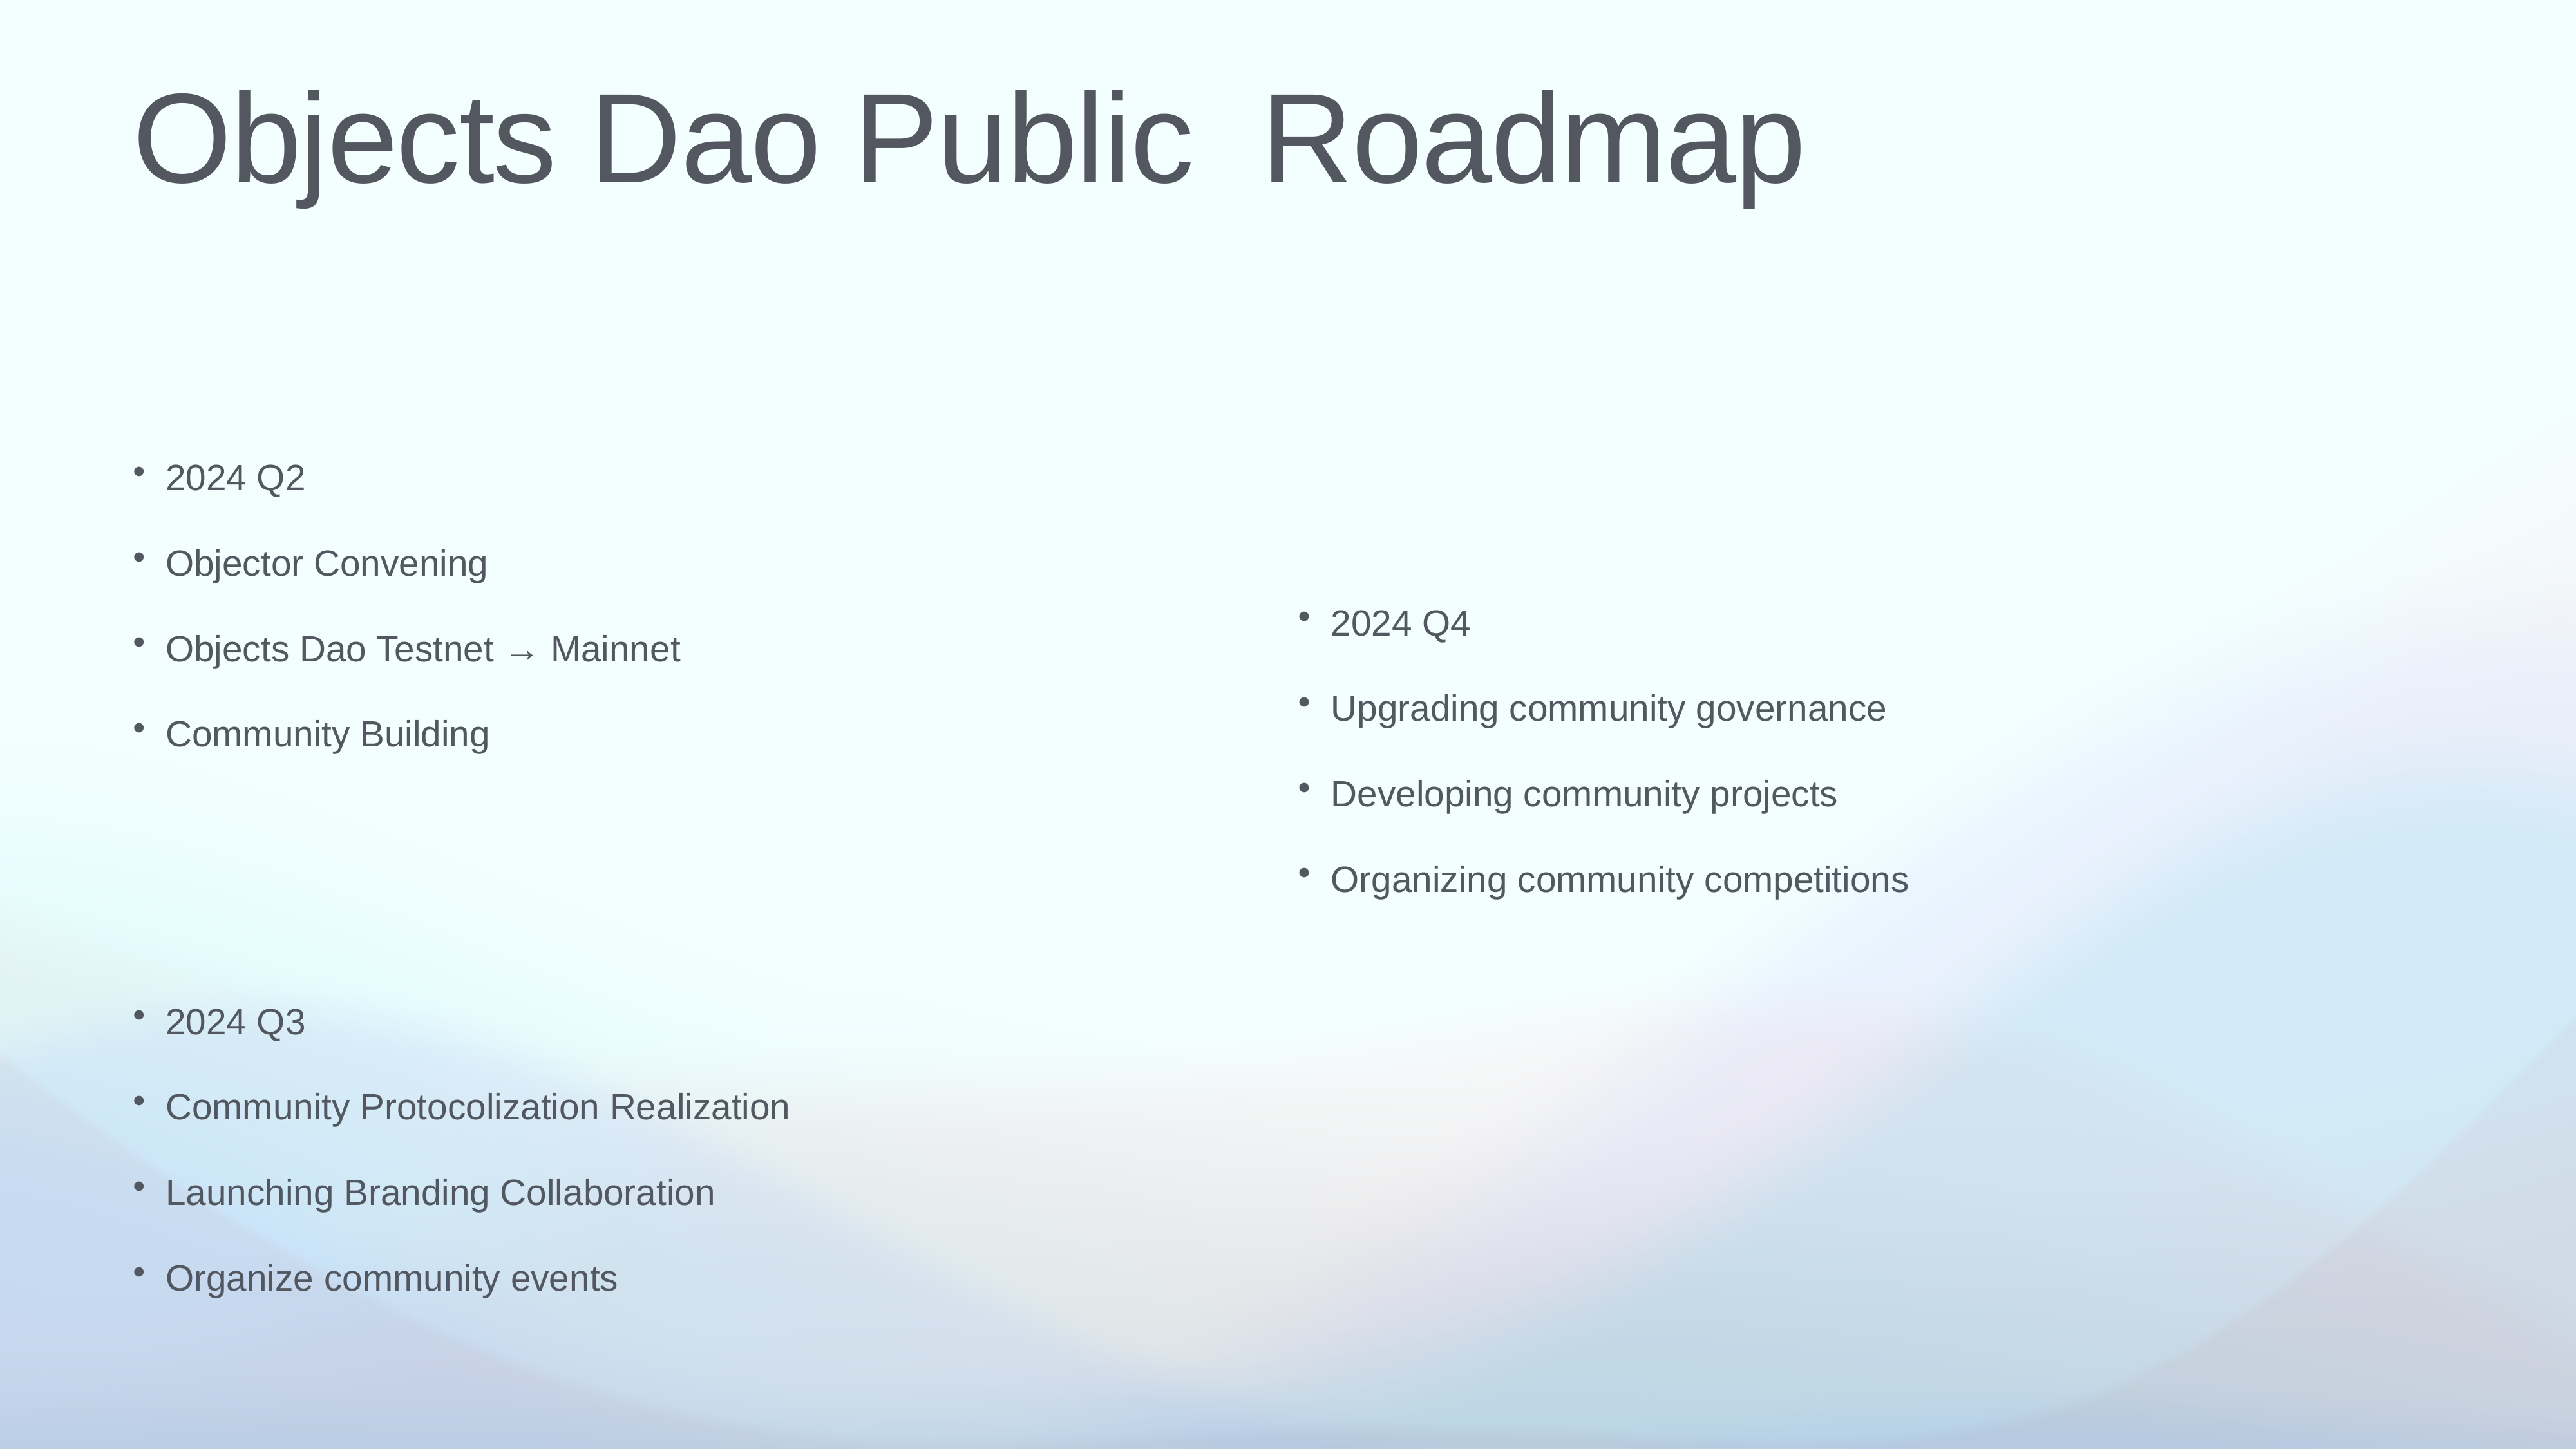

# Objects Dao Public  Roadmap
2024 Q2
Objector Convening
Objects Dao Testnet → Mainnet
Community Building
2024 Q4
Upgrading community governance
Developing community projects
Organizing community competitions
2024 Q3
Community Protocolization Realization
Launching Branding Collaboration
Organize community events